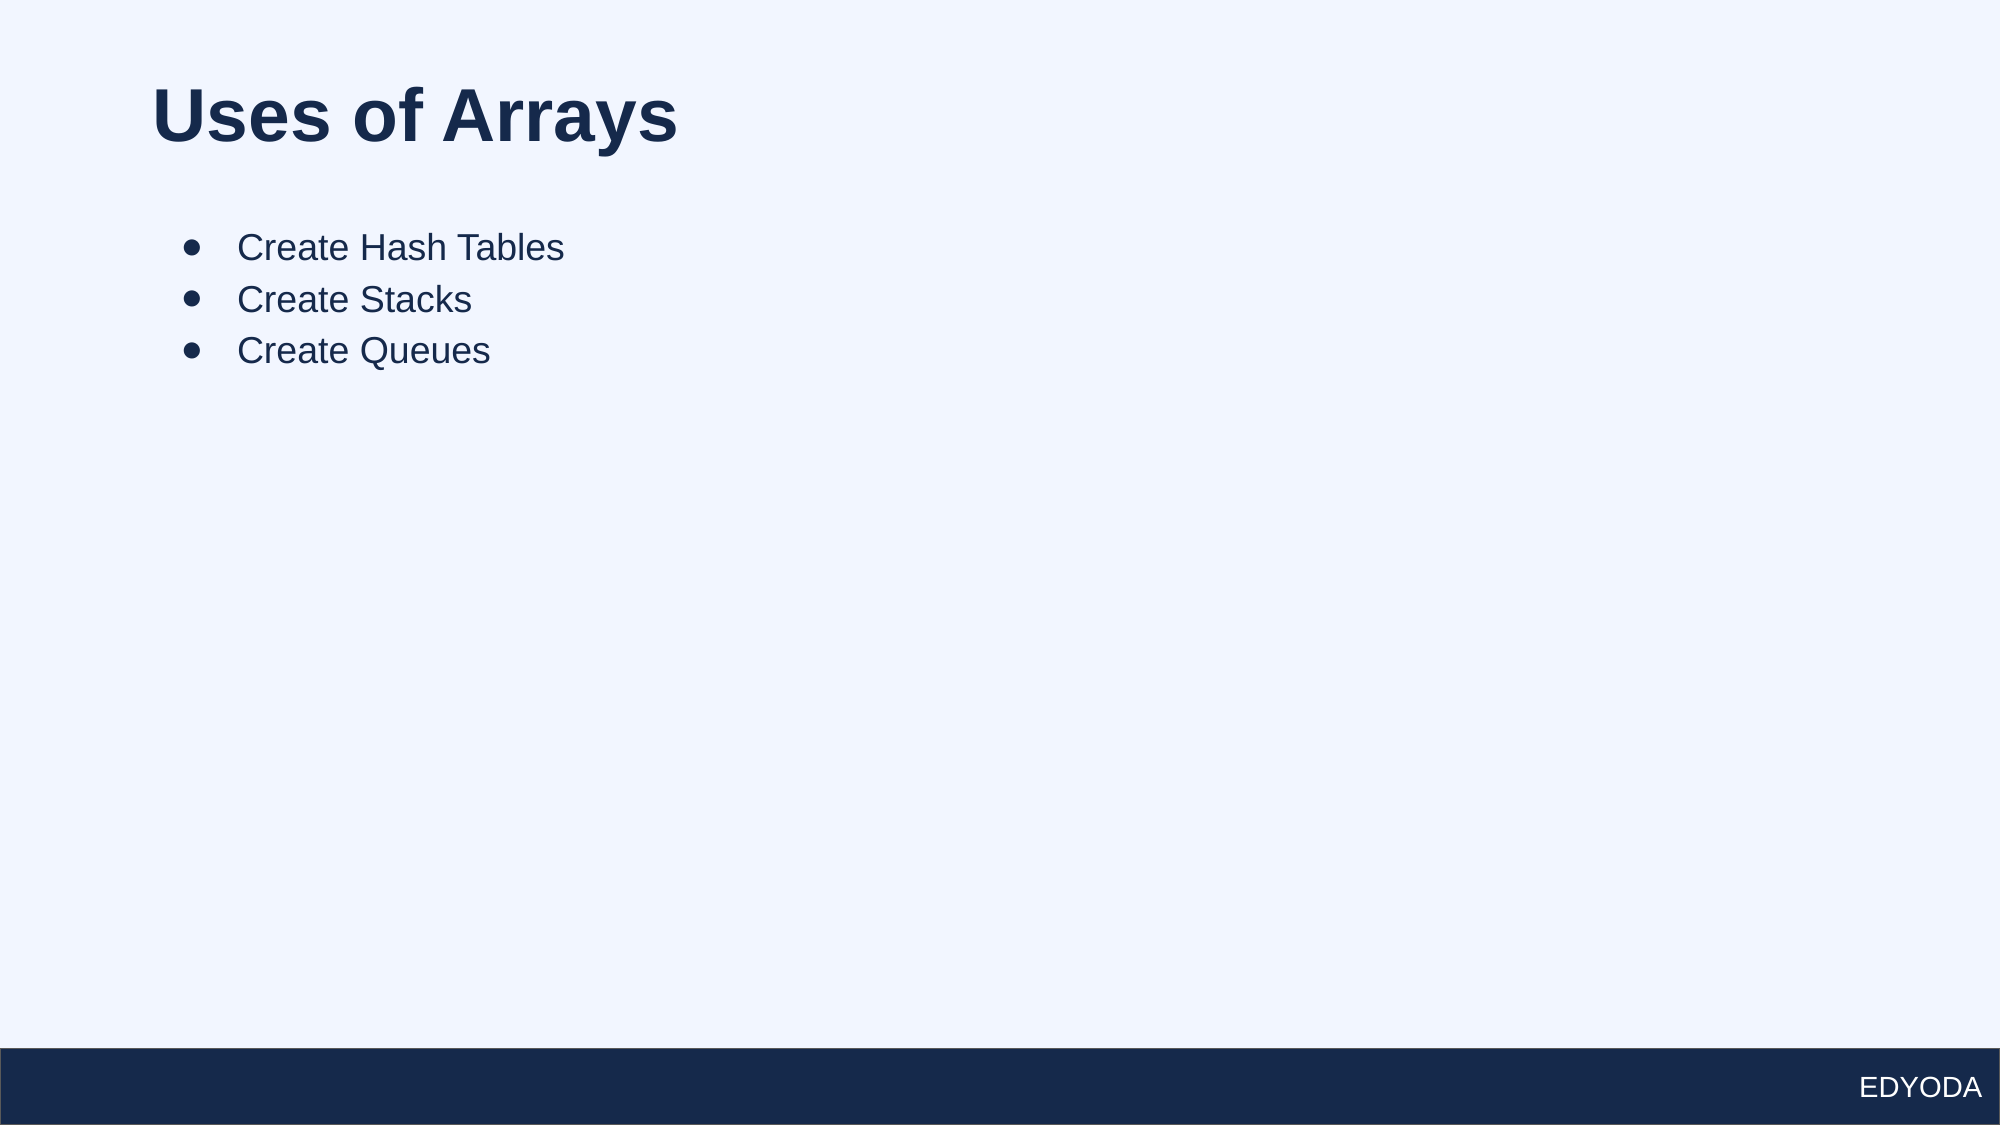

# Uses of Arrays
Create Hash Tables
Create Stacks
Create Queues

EDYODA